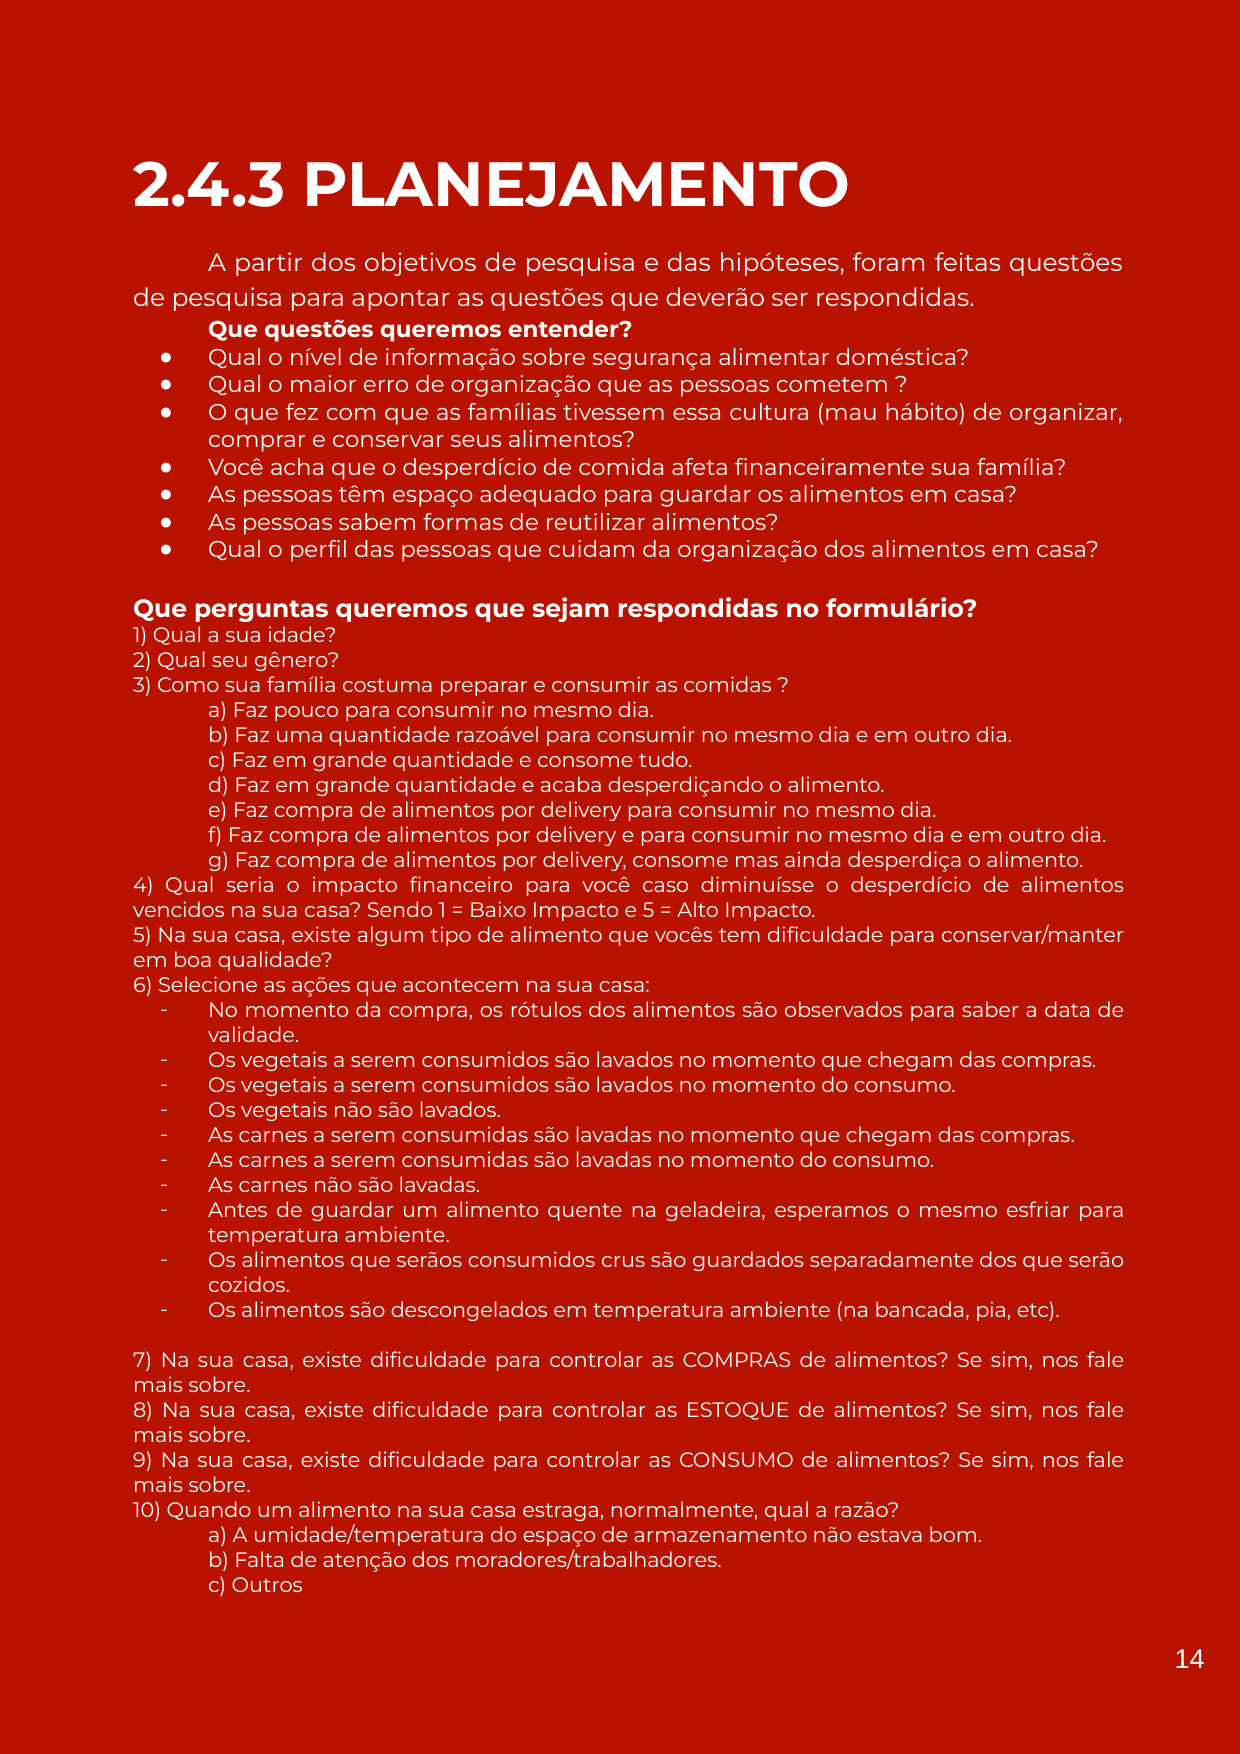

2.4.3 PLANEJAMENTO

A partir dos objetivos de pesquisa e das hipóteses, foram feitas questões de pesquisa para apontar as questões que deverão ser respondidas.
Que questões queremos entender?
Qual o nível de informação sobre segurança alimentar doméstica?
Qual o maior erro de organização que as pessoas cometem ?
O que fez com que as famílias tivessem essa cultura (mau hábito) de organizar, comprar e conservar seus alimentos?
Você acha que o desperdício de comida afeta financeiramente sua família?
As pessoas têm espaço adequado para guardar os alimentos em casa?
As pessoas sabem formas de reutilizar alimentos?
Qual o perfil das pessoas que cuidam da organização dos alimentos em casa?

Que perguntas queremos que sejam respondidas no formulário?
1) Qual a sua idade?
2) Qual seu gênero?
3) Como sua família costuma preparar e consumir as comidas ?
a) Faz pouco para consumir no mesmo dia.
b) Faz uma quantidade razoável para consumir no mesmo dia e em outro dia.
c) Faz em grande quantidade e consome tudo.
d) Faz em grande quantidade e acaba desperdiçando o alimento.
e) Faz compra de alimentos por delivery para consumir no mesmo dia.
f) Faz compra de alimentos por delivery e para consumir no mesmo dia e em outro dia.
g) Faz compra de alimentos por delivery, consome mas ainda desperdiça o alimento.
4) Qual seria o impacto financeiro para você caso diminuísse o desperdício de alimentos vencidos na sua casa? Sendo 1 = Baixo Impacto e 5 = Alto Impacto.
5) Na sua casa, existe algum tipo de alimento que vocês tem dificuldade para conservar/manter em boa qualidade?
6) Selecione as ações que acontecem na sua casa:
No momento da compra, os rótulos dos alimentos são observados para saber a data de validade.
Os vegetais a serem consumidos são lavados no momento que chegam das compras.
Os vegetais a serem consumidos são lavados no momento do consumo.
Os vegetais não são lavados.
As carnes a serem consumidas são lavadas no momento que chegam das compras.
As carnes a serem consumidas são lavadas no momento do consumo.
As carnes não são lavadas.
Antes de guardar um alimento quente na geladeira, esperamos o mesmo esfriar para temperatura ambiente.
Os alimentos que serãos consumidos crus são guardados separadamente dos que serão cozidos.
Os alimentos são descongelados em temperatura ambiente (na bancada, pia, etc).

7) Na sua casa, existe dificuldade para controlar as COMPRAS de alimentos? Se sim, nos fale mais sobre.
8) Na sua casa, existe dificuldade para controlar as ESTOQUE de alimentos? Se sim, nos fale mais sobre.
9) Na sua casa, existe dificuldade para controlar as CONSUMO de alimentos? Se sim, nos fale mais sobre.
10) Quando um alimento na sua casa estraga, normalmente, qual a razão?
a) A umidade/temperatura do espaço de armazenamento não estava bom.
b) Falta de atenção dos moradores/trabalhadores.
c) Outros

14